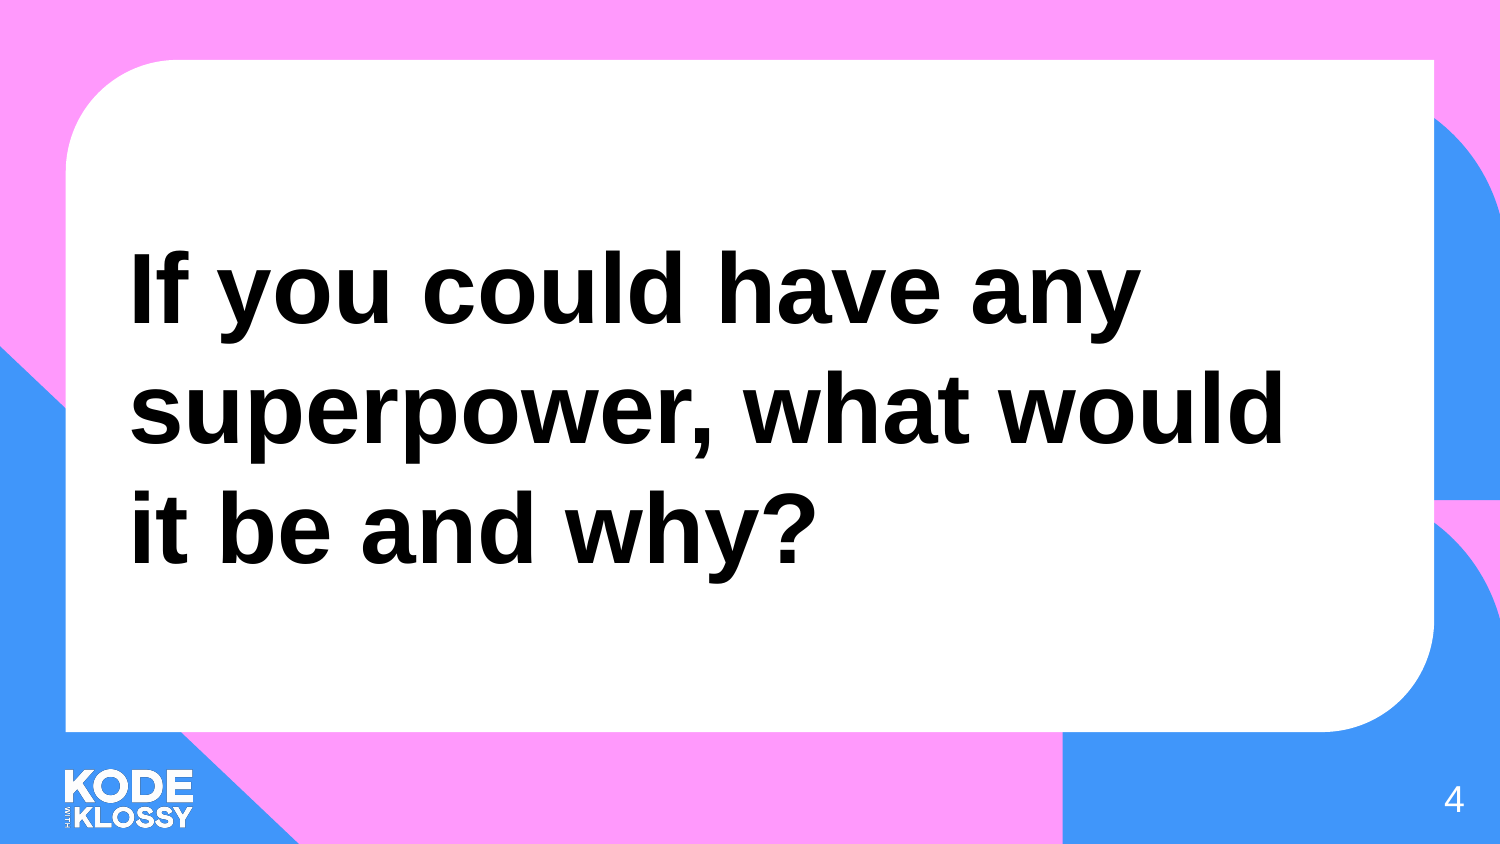

# If you could have any superpower, what would it be and why?